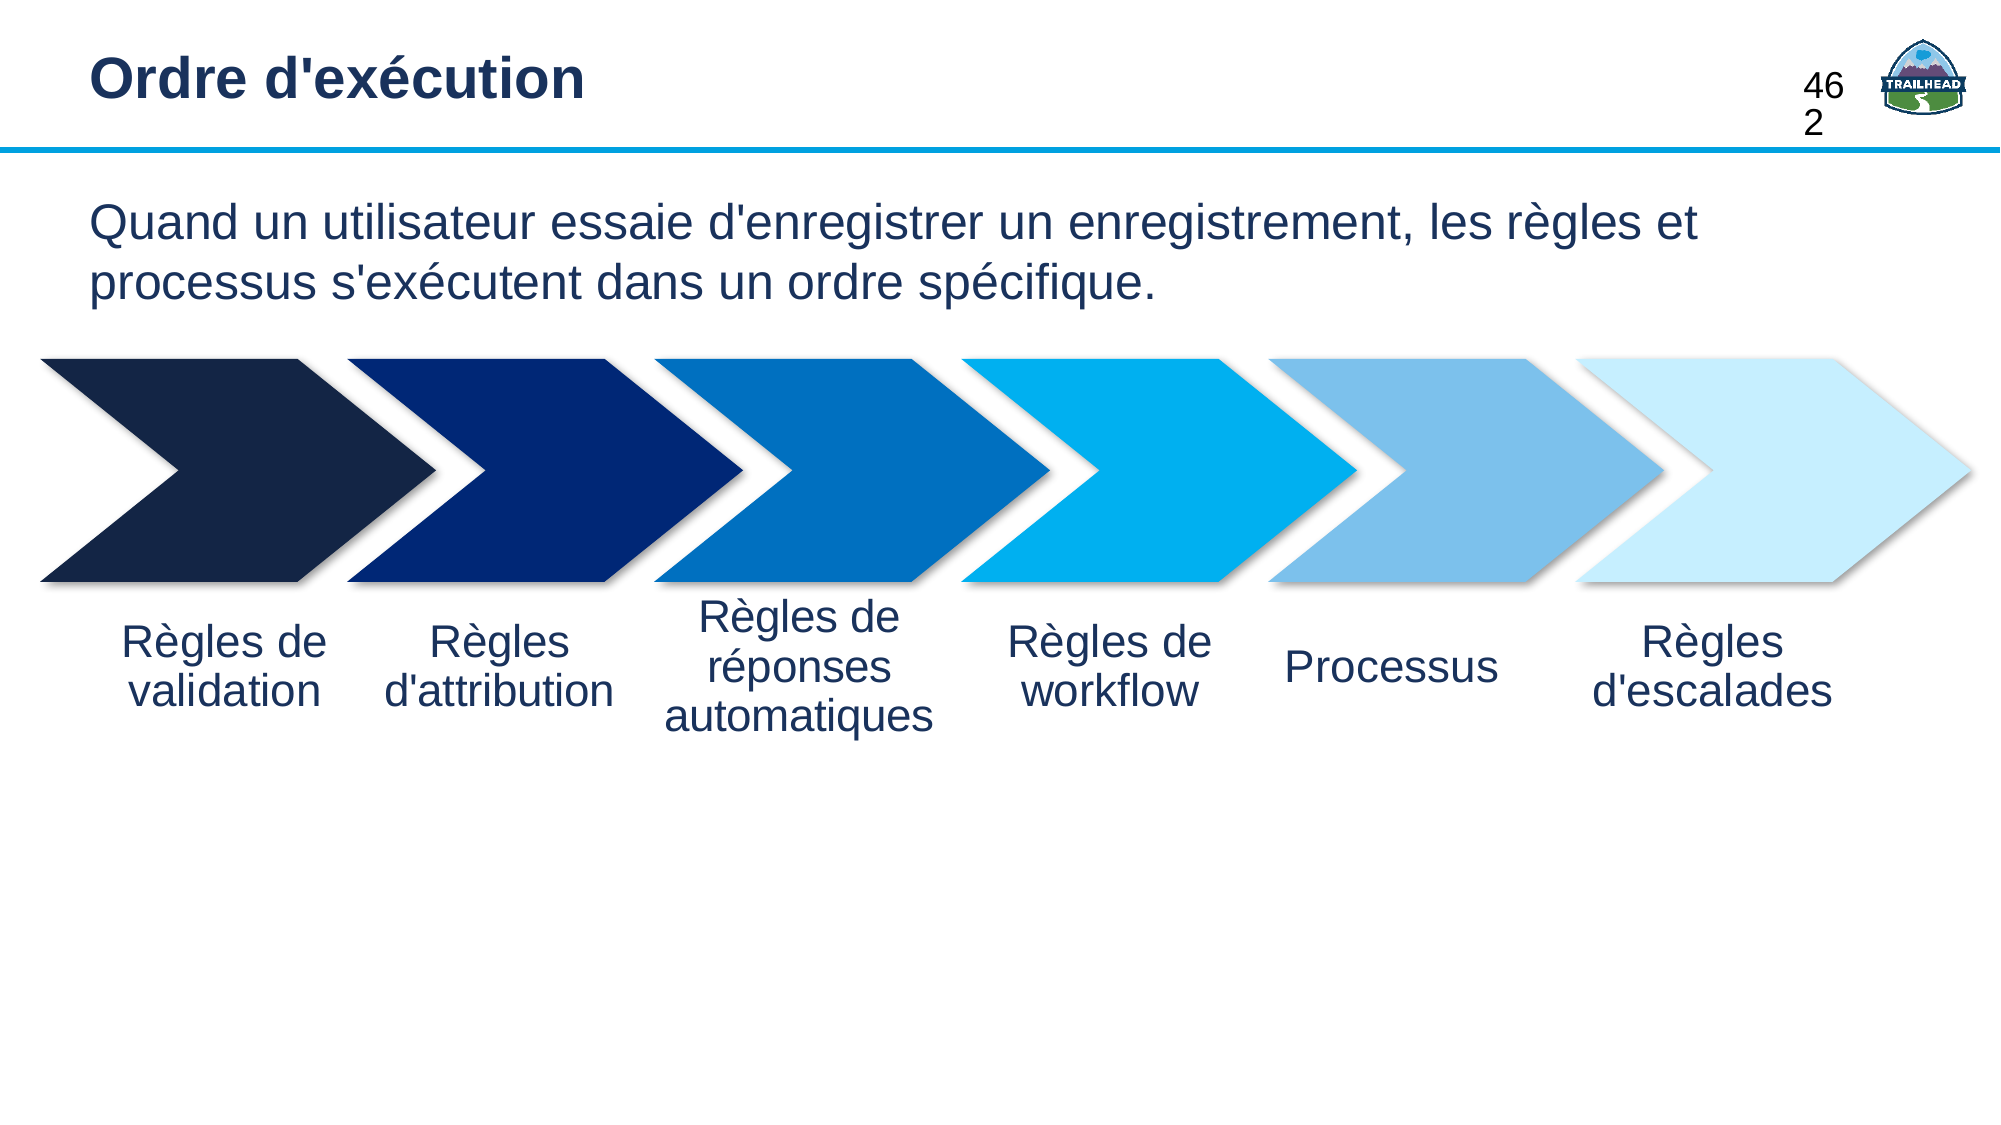

Ordre d'exécution
462
Quand un utilisateur essaie d'enregistrer un enregistrement, les règles et processus s'exécutent dans un ordre spécifique.

Règles de validation
Règles d'attribution
Règles de réponses automatiques
Règles de workflow
Processus
Règles d'escalades